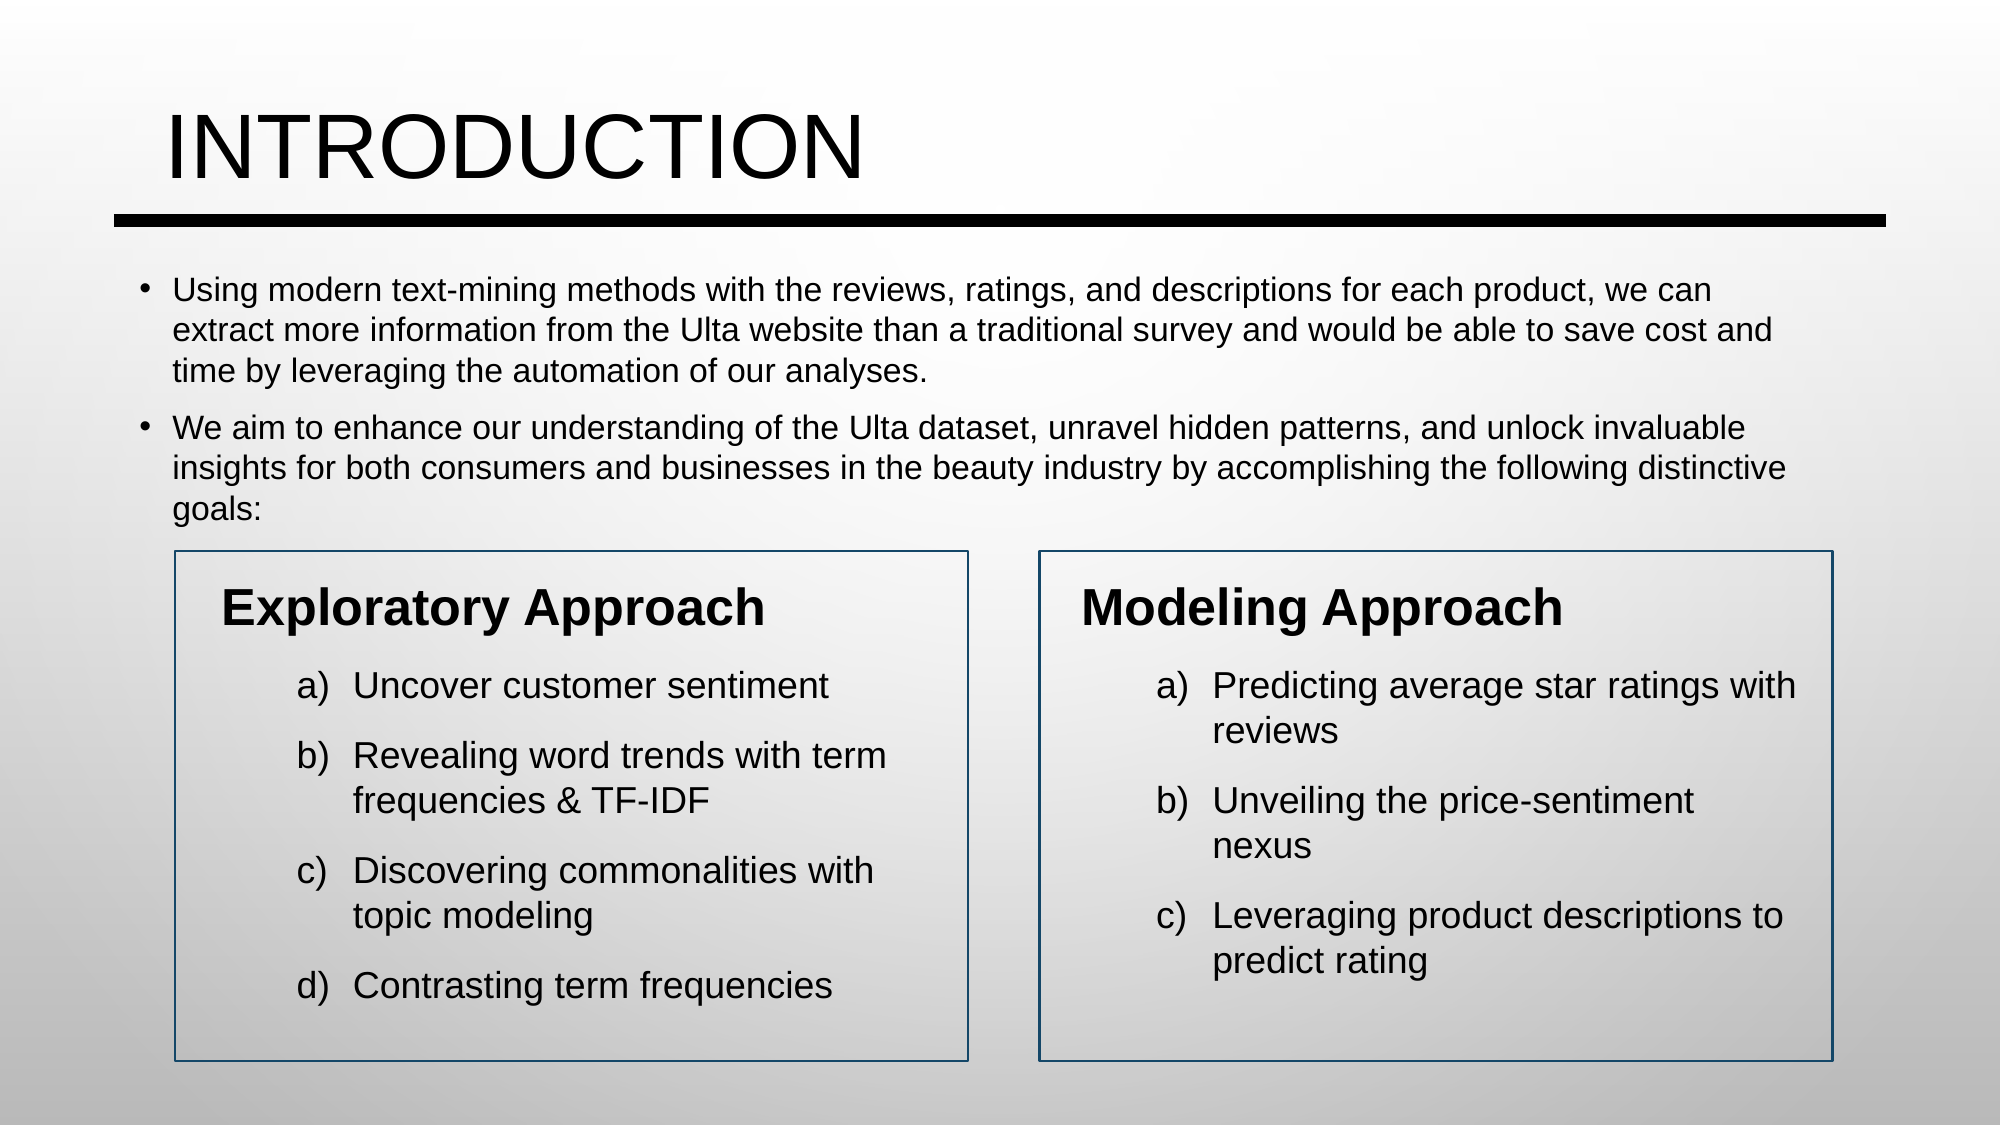

# Introduction
Using modern text-mining methods with the reviews, ratings, and descriptions for each product, we can extract more information from the Ulta website than a traditional survey and would be able to save cost and time by leveraging the automation of our analyses.
We aim to enhance our understanding of the Ulta dataset, unravel hidden patterns, and unlock invaluable insights for both consumers and businesses in the beauty industry by accomplishing the following distinctive goals:

Exploratory Approach
Uncover customer sentiment
Revealing word trends with term frequencies & TF-IDF
Discovering commonalities with topic modeling
Contrasting term frequencies

Modeling Approach
Predicting average star ratings with reviews
Unveiling the price-sentiment nexus
Leveraging product descriptions to predict rating